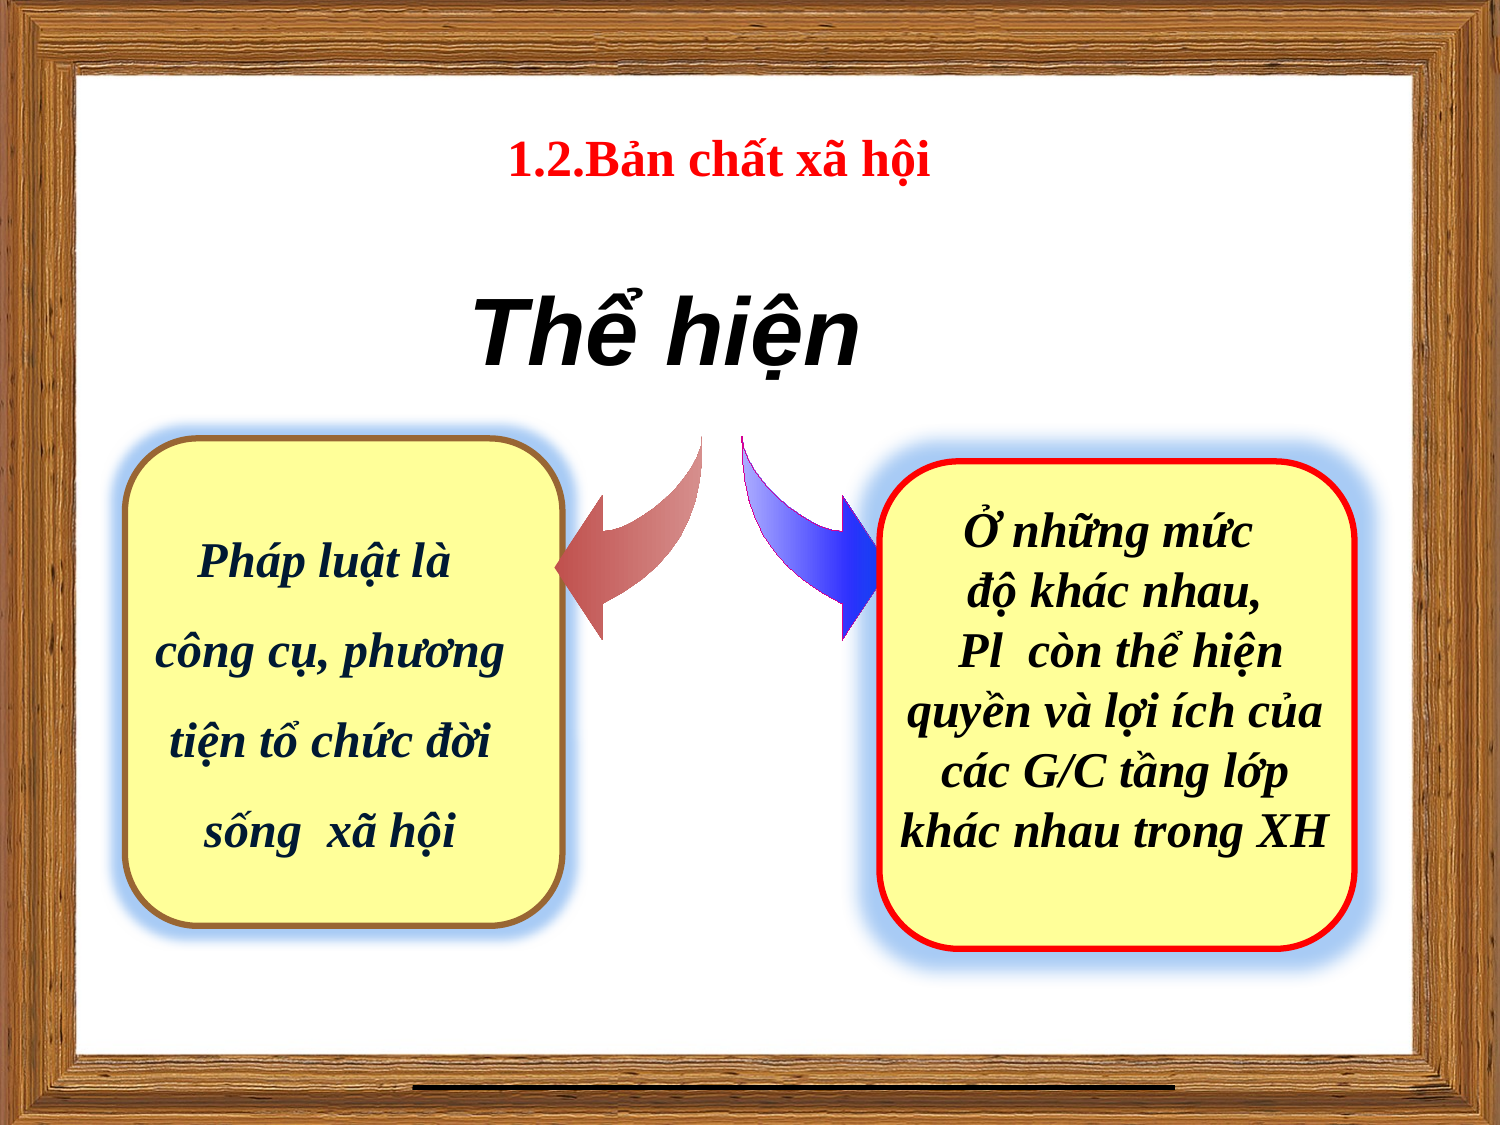

1.2.Bản chất xã hội
           Thể hiện

Pháp luật là
công cụ, phương tiện tổ chức đời sống  xã hội
Ở những mức
độ khác nhau,
 Pl  còn thể hiện quyền và lợi ích của các G/C tầng lớp khác nhau trong XH